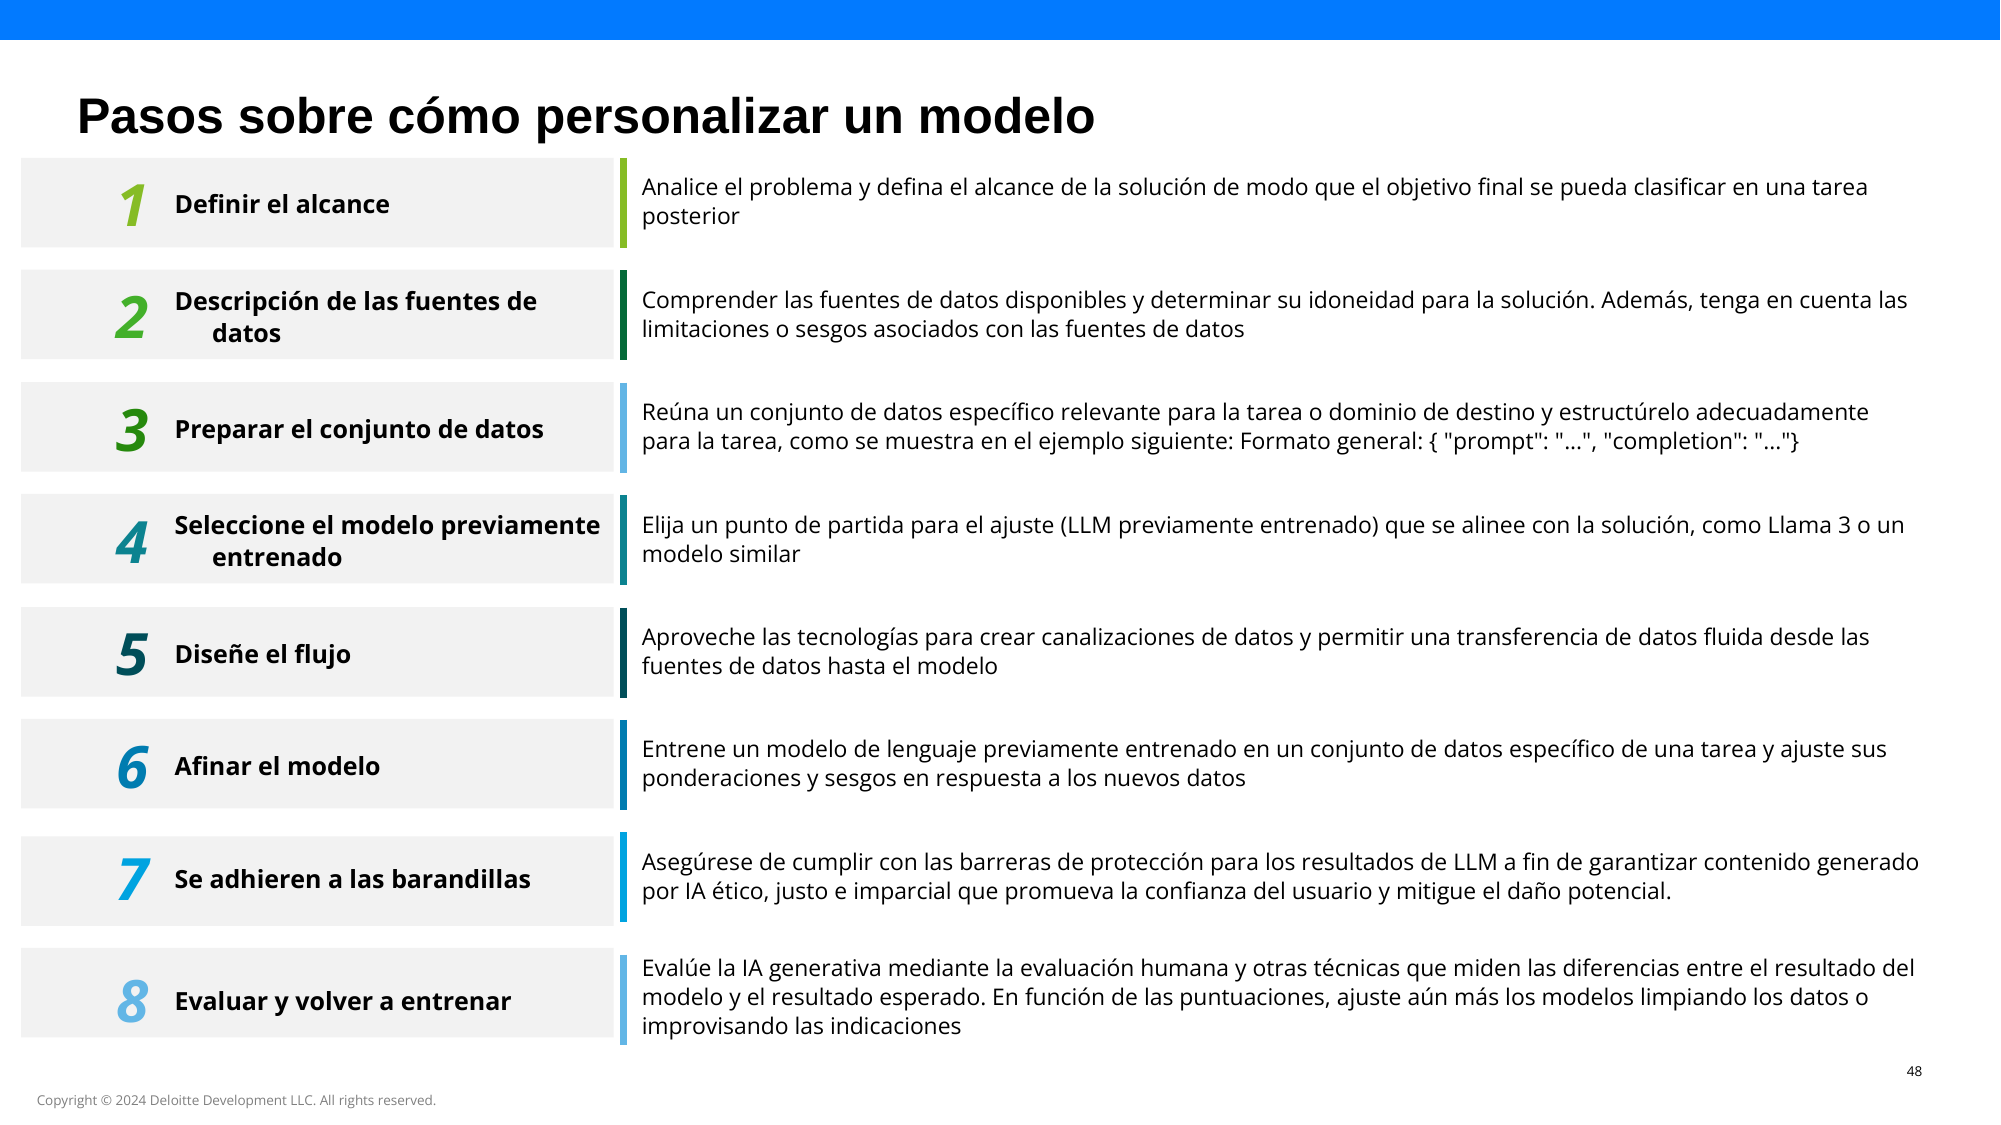

# Pasos sobre cómo personalizar un modelo

Analice el problema y defina el alcance de la solución de modo que el objetivo final se pueda clasificar en una tarea posterior
1
Definir el alcance
Comprender las fuentes de datos disponibles y determinar su idoneidad para la solución. Además, tenga en cuenta las limitaciones o sesgos asociados con las fuentes de datos
2
Descripción de las fuentes de datos
Reúna un conjunto de datos específico relevante para la tarea o dominio de destino y estructúrelo adecuadamente para la tarea, como se muestra en el ejemplo siguiente: Formato general: { "prompt": "...", "completion": "..."}
3
Preparar el conjunto de datos
Elija un punto de partida para el ajuste (LLM previamente entrenado) que se alinee con la solución, como Llama 3 o un modelo similar
4
Seleccione el modelo previamente entrenado
Aproveche las tecnologías para crear canalizaciones de datos y permitir una transferencia de datos fluida desde las fuentes de datos hasta el modelo
5
Diseñe el flujo
Entrene un modelo de lenguaje previamente entrenado en un conjunto de datos específico de una tarea y ajuste sus ponderaciones y sesgos en respuesta a los nuevos datos
6
Afinar el modelo
Asegúrese de cumplir con las barreras de protección para los resultados de LLM a fin de garantizar contenido generado por IA ético, justo e imparcial que promueva la confianza del usuario y mitigue el daño potencial.
7
Se adhieren a las barandillas
Evalúe la IA generativa mediante la evaluación humana y otras técnicas que miden las diferencias entre el resultado del modelo y el resultado esperado. En función de las puntuaciones, ajuste aún más los modelos limpiando los datos o improvisando las indicaciones
8
Evaluar y volver a entrenar